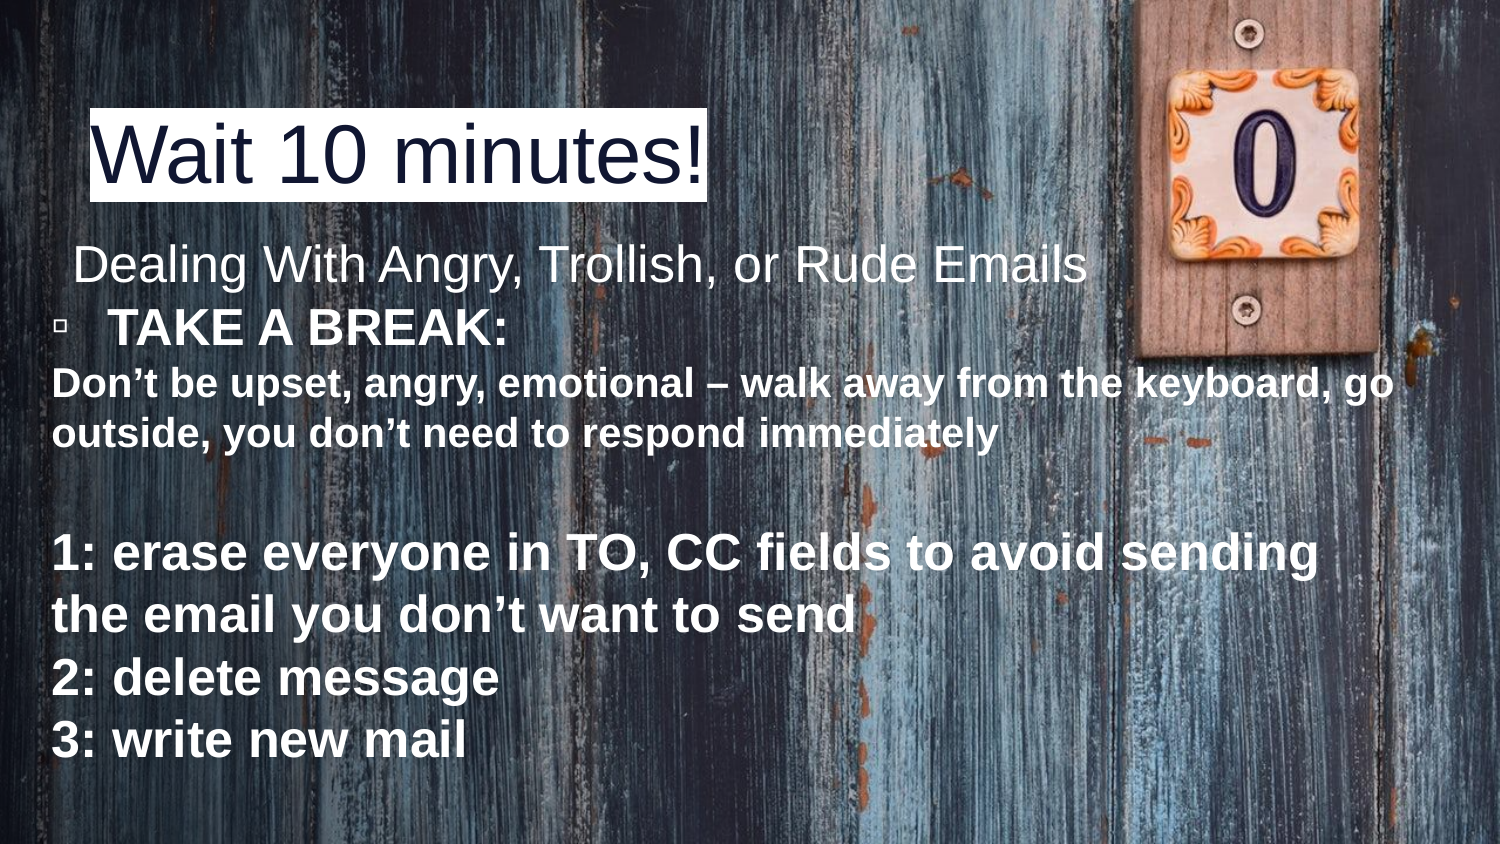

# Wait 10 minutes!
Dealing With Angry, Trollish, or Rude Emails
TAKE A BREAK:
Don’t be upset, angry, emotional – walk away from the keyboard, go outside, you don’t need to respond immediately

1: erase everyone in TO, CC fields to avoid sending the email you don’t want to send
2: delete message
3: write new mail